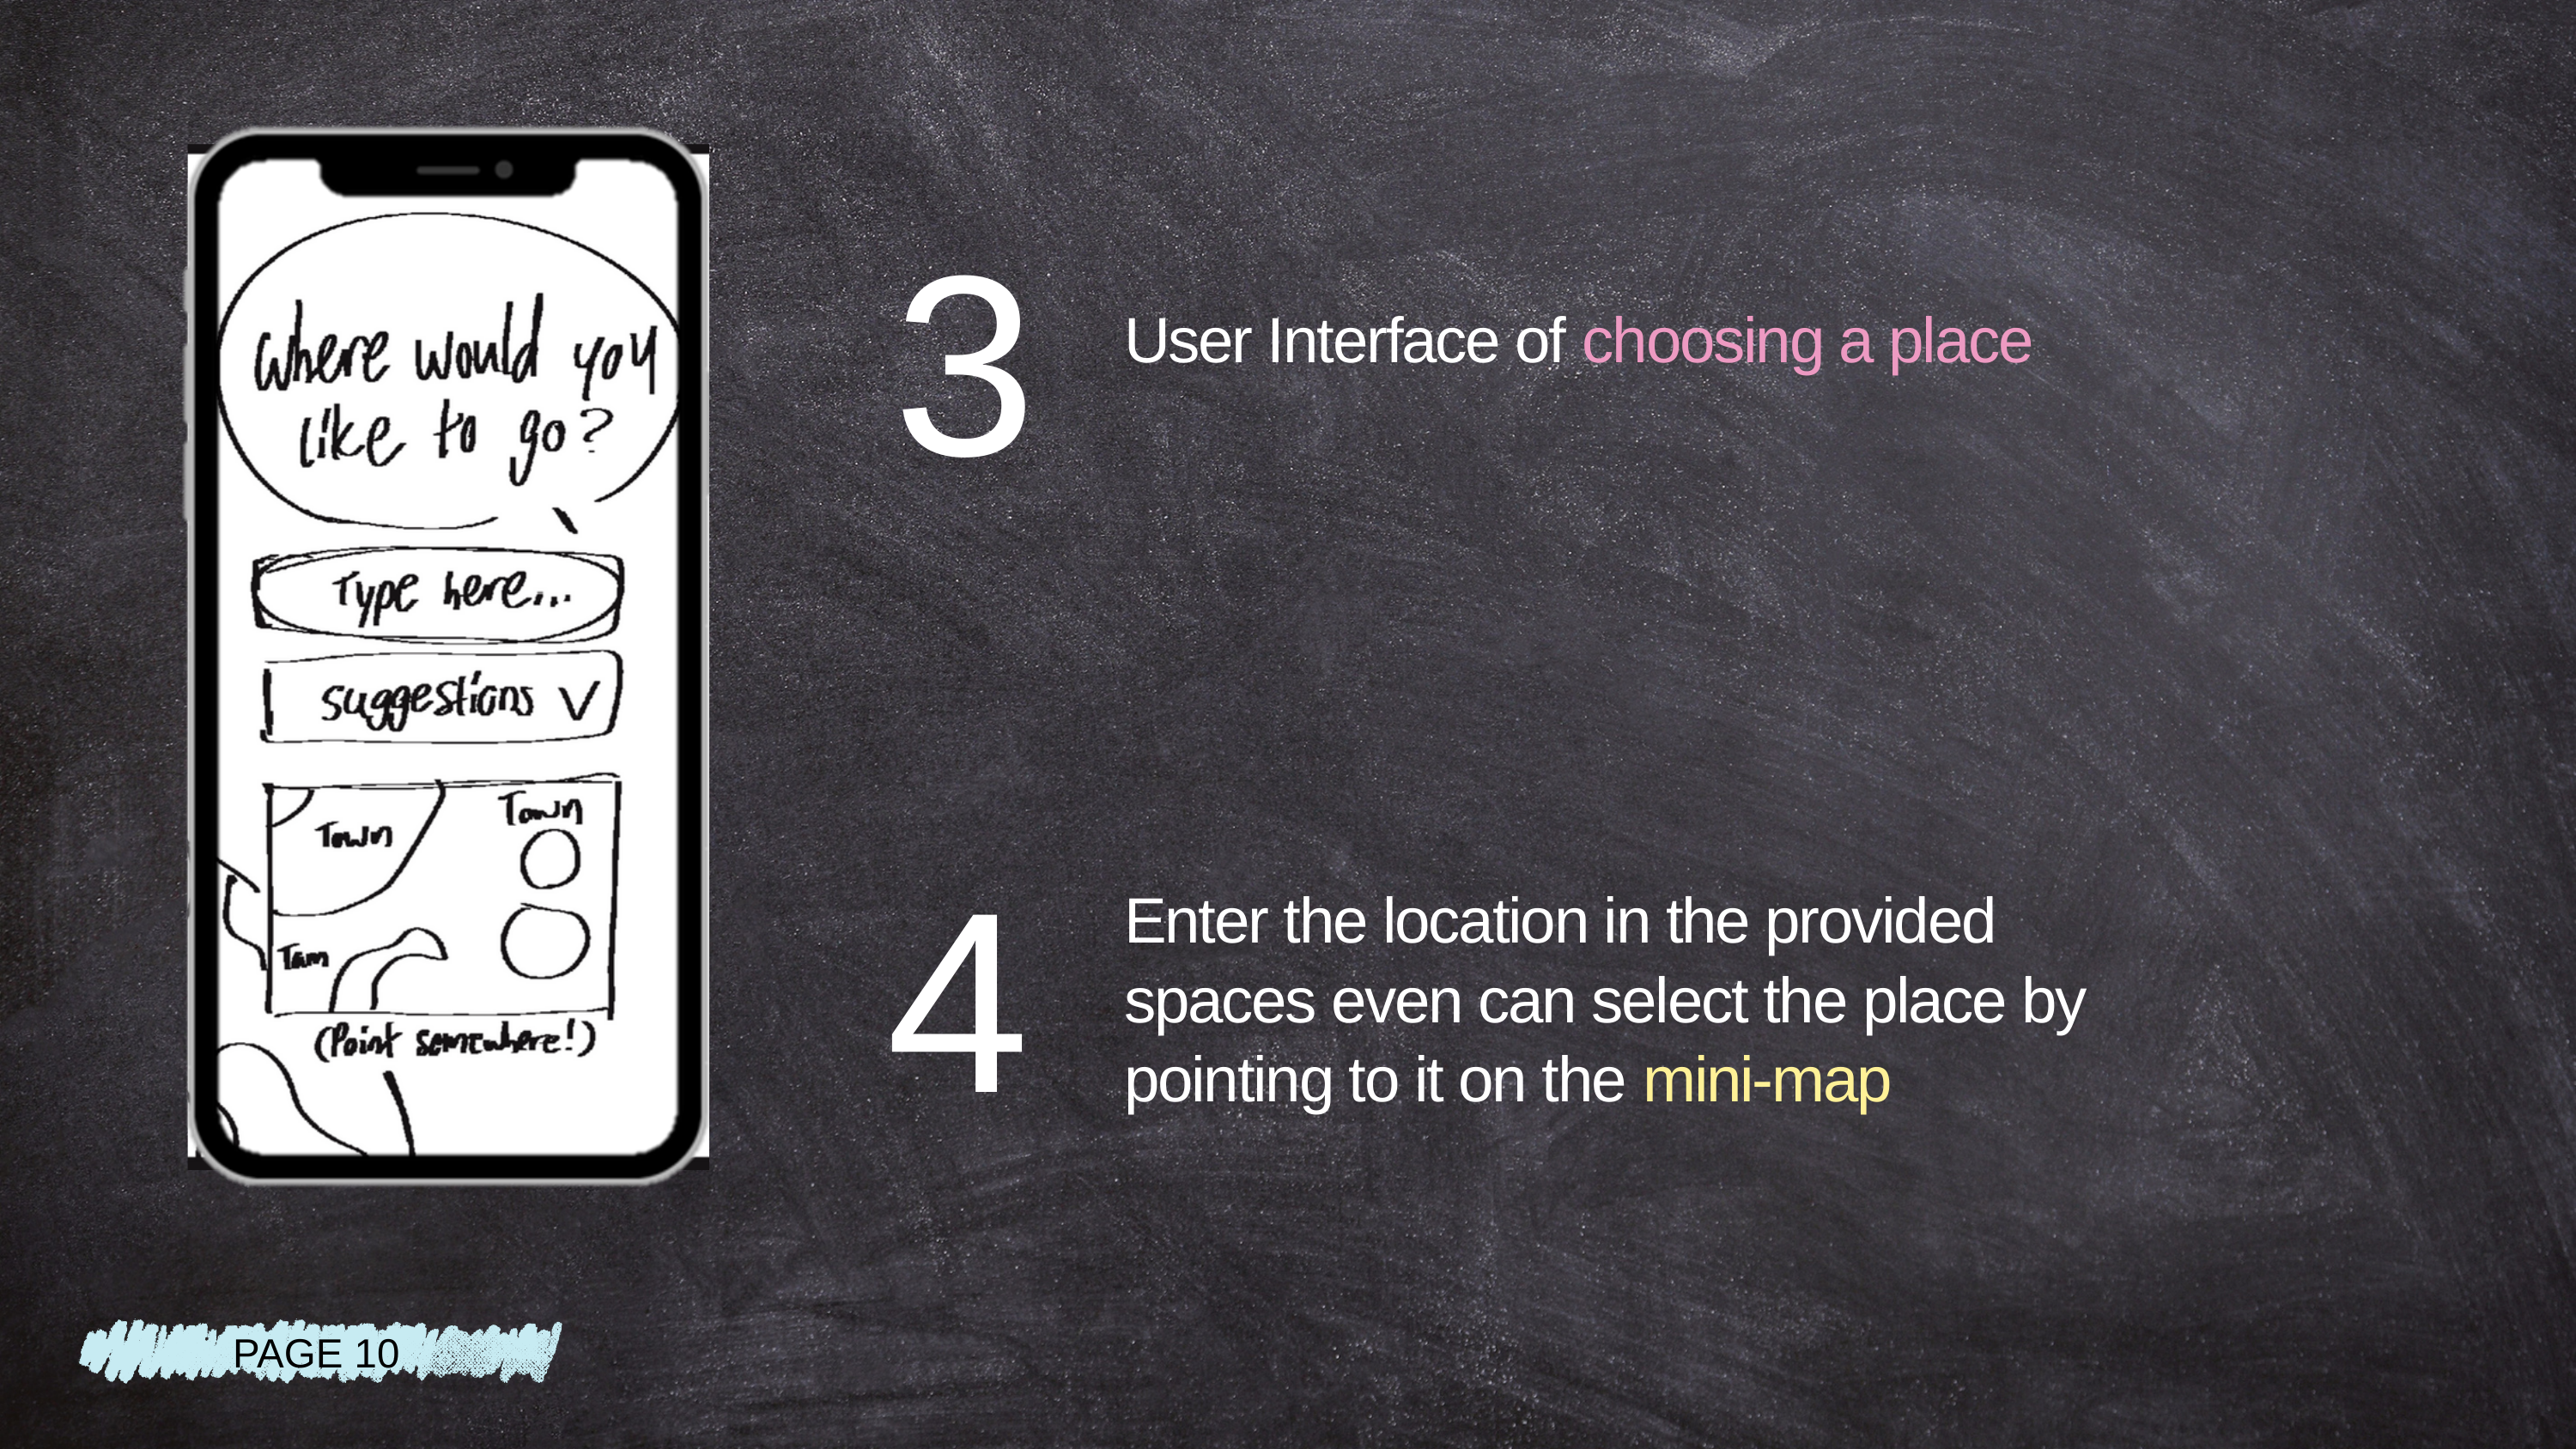

3
User Interface of choosing a place
4
Enter the location in the provided spaces even can select the place by pointing to it on the mini-map

PAGE 10